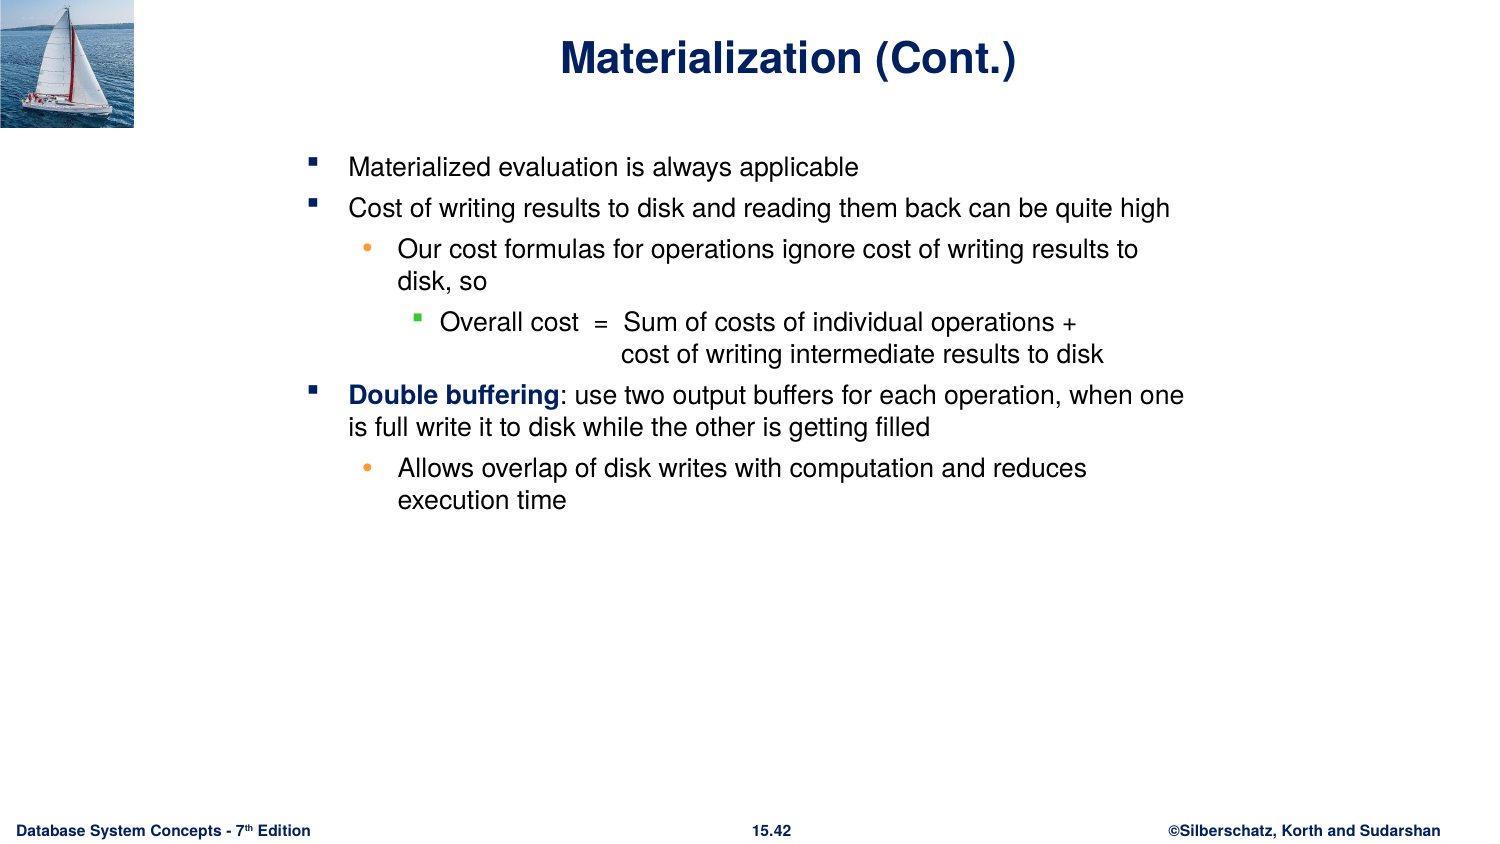

# Materialization (Cont.)
Materialized evaluation is always applicable
Cost of writing results to disk and reading them back can be quite high
Our cost formulas for operations ignore cost of writing results to disk, so
Overall cost  =  Sum of costs of individual operations +
                         cost of writing intermediate results to disk
Double buffering: use two output buffers for each operation, when one is full write it to disk while the other is getting filled
Allows overlap of disk writes with computation and reduces execution time